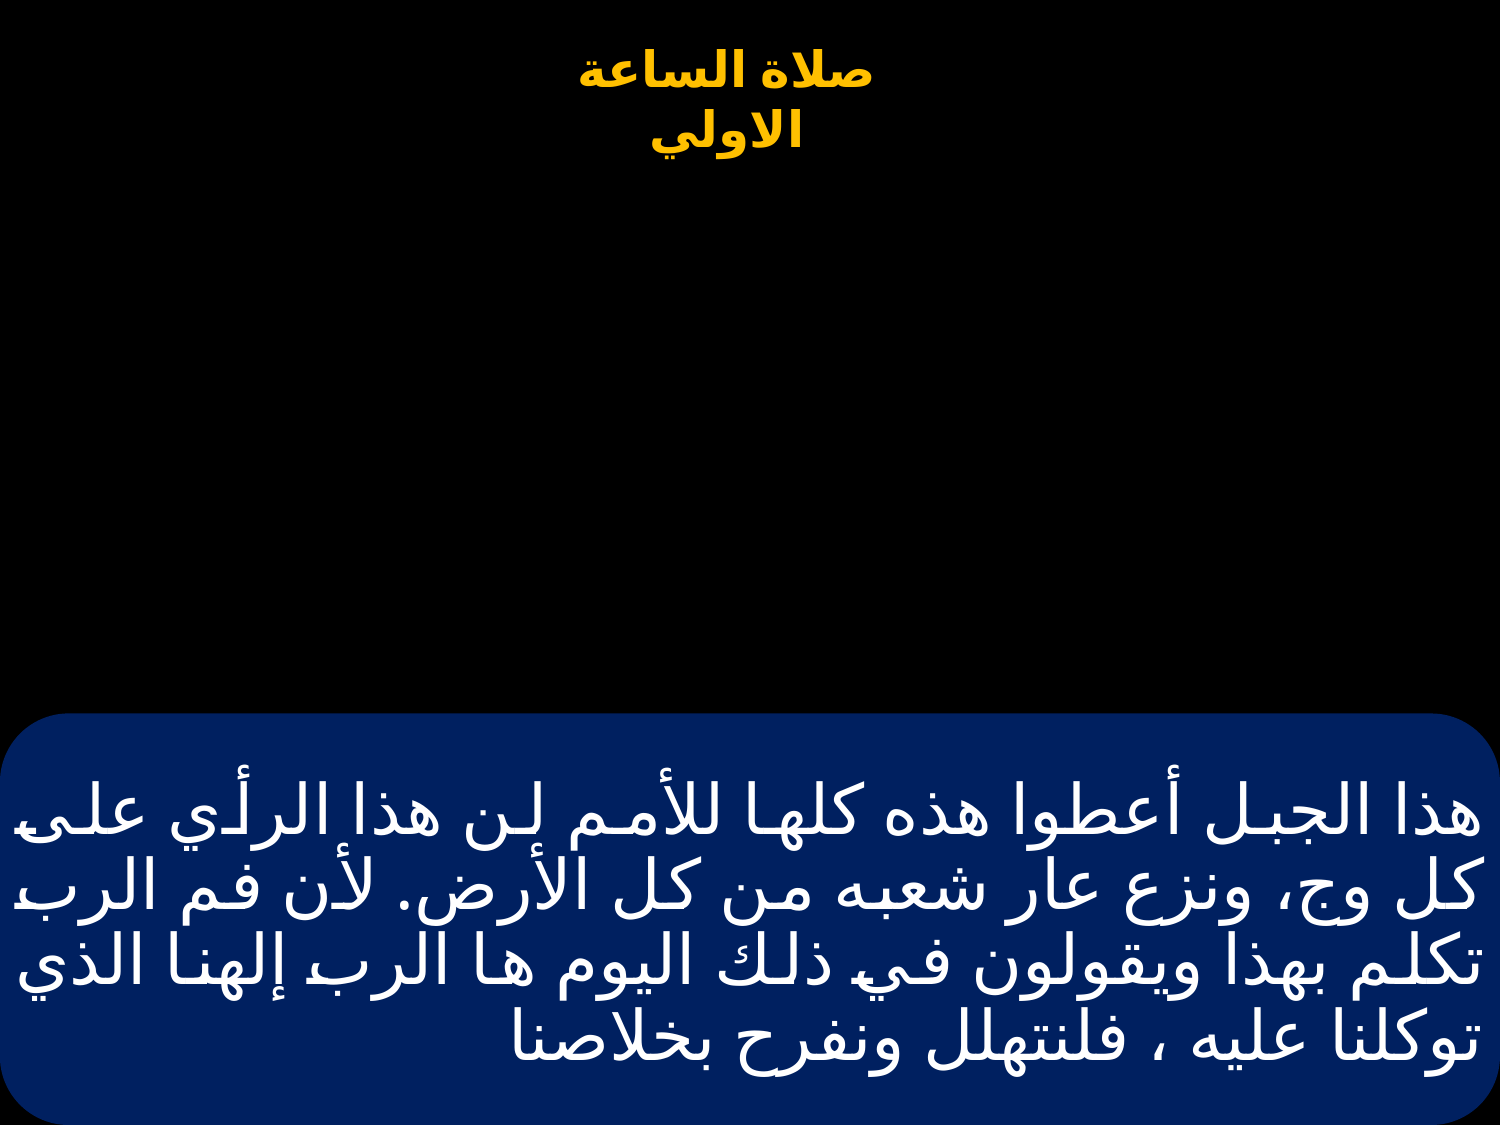

# هذا الجبل أعطوا هذه كلها للأمم لن هذا الرأي على كل وج، ونزع عار شعبه من كل الأرض. لأن فم الرب تكلم بهذا ويقولون في ذلك اليوم ها الرب إلهنا الذي توكلنا عليه ، فلنتهلل ونفرح بخلاصنا